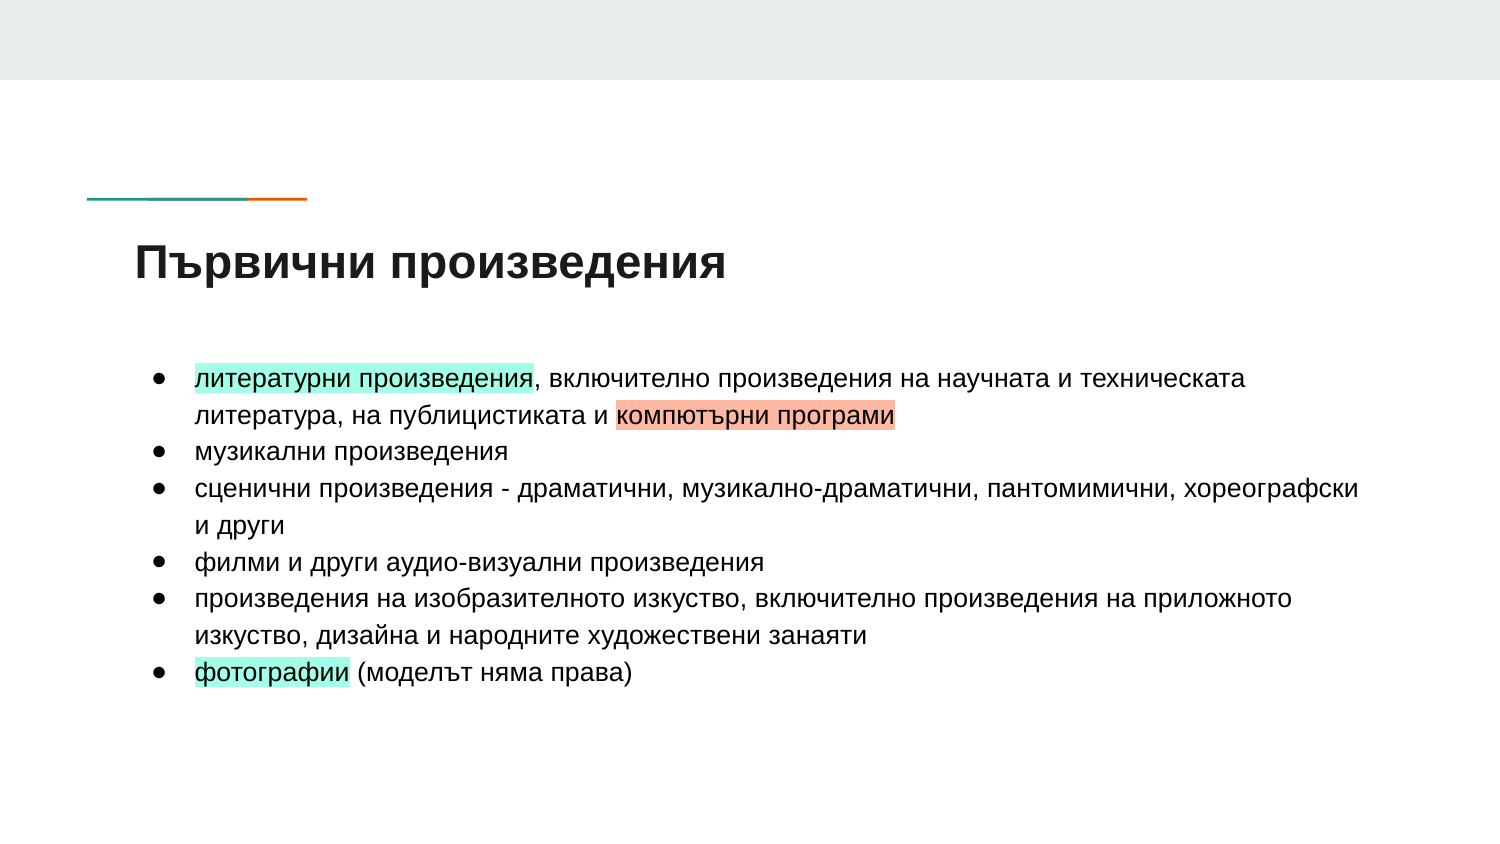

# Първични произведения
литературни произведения, включително произведения на научната и техническата литература, на публицистиката и компютърни програми
музикални произведения
сценични произведения - драматични, музикално-драматични, пантомимични, хореографски и други
филми и други аудио-визуални произведения
произведения на изобразителното изкуство, включително произведения на приложното изкуство, дизайна и народните художествени занаяти
фотографии (моделът няма права)